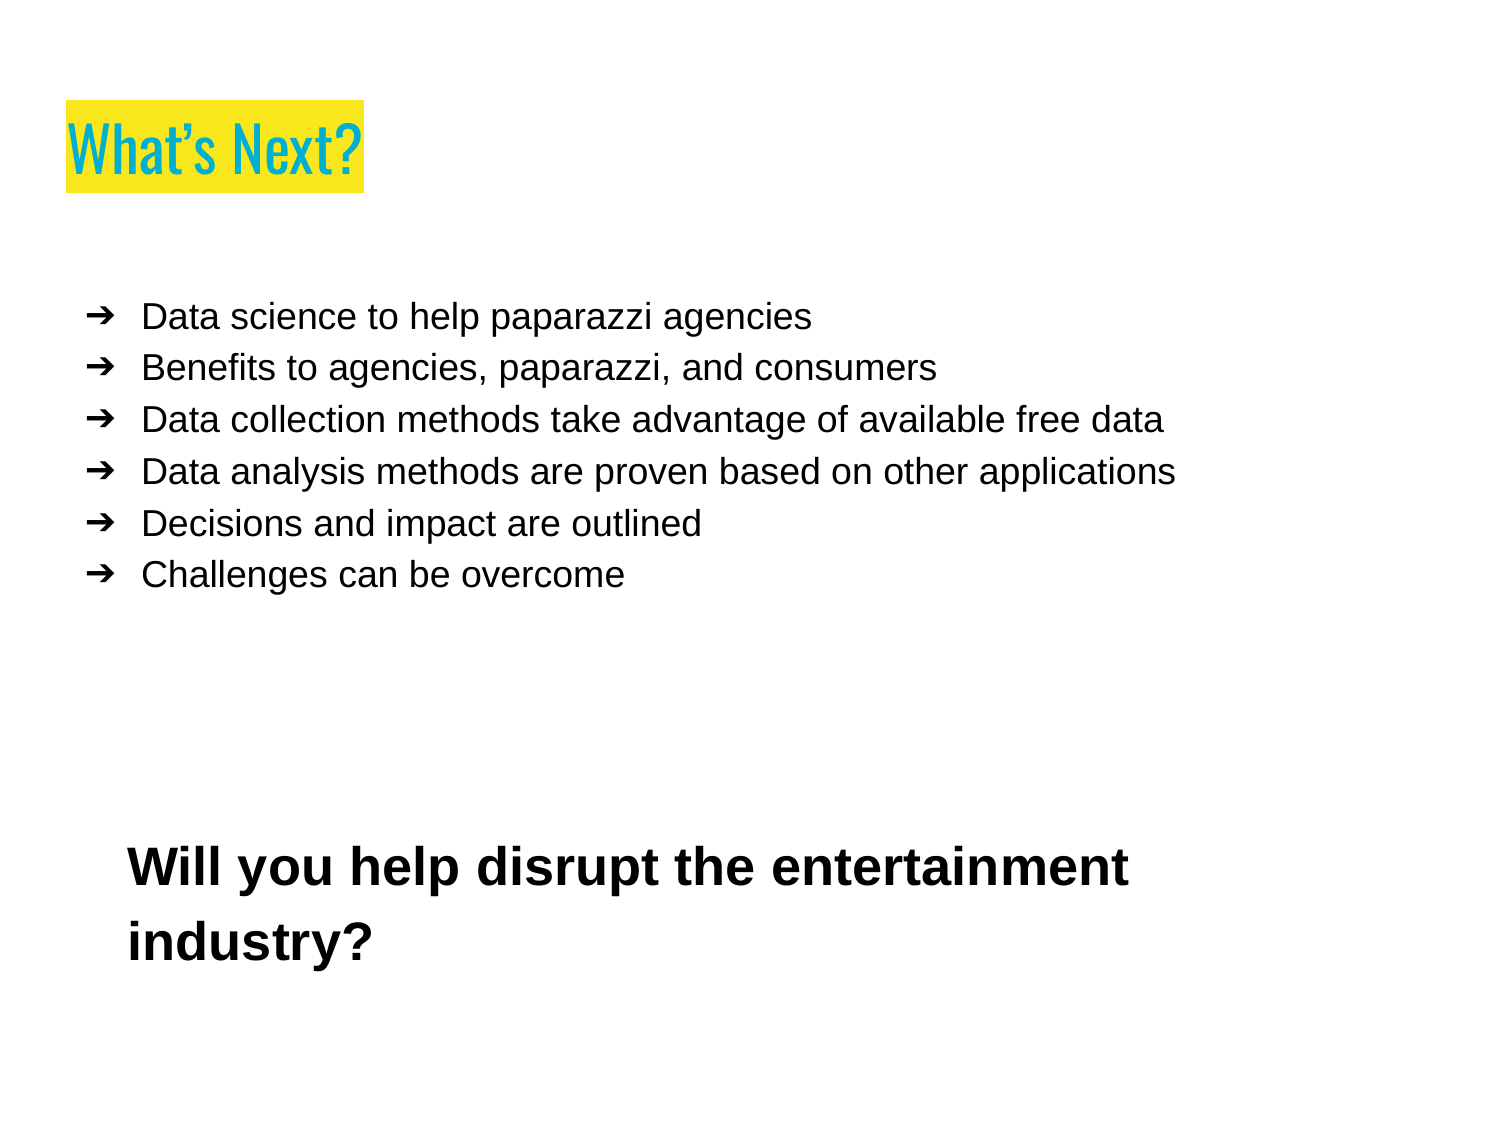

# What’s Next?
Data science to help paparazzi agencies
Benefits to agencies, paparazzi, and consumers
Data collection methods take advantage of available free data
Data analysis methods are proven based on other applications
Decisions and impact are outlined
Challenges can be overcome

Will you help disrupt the entertainment industry?